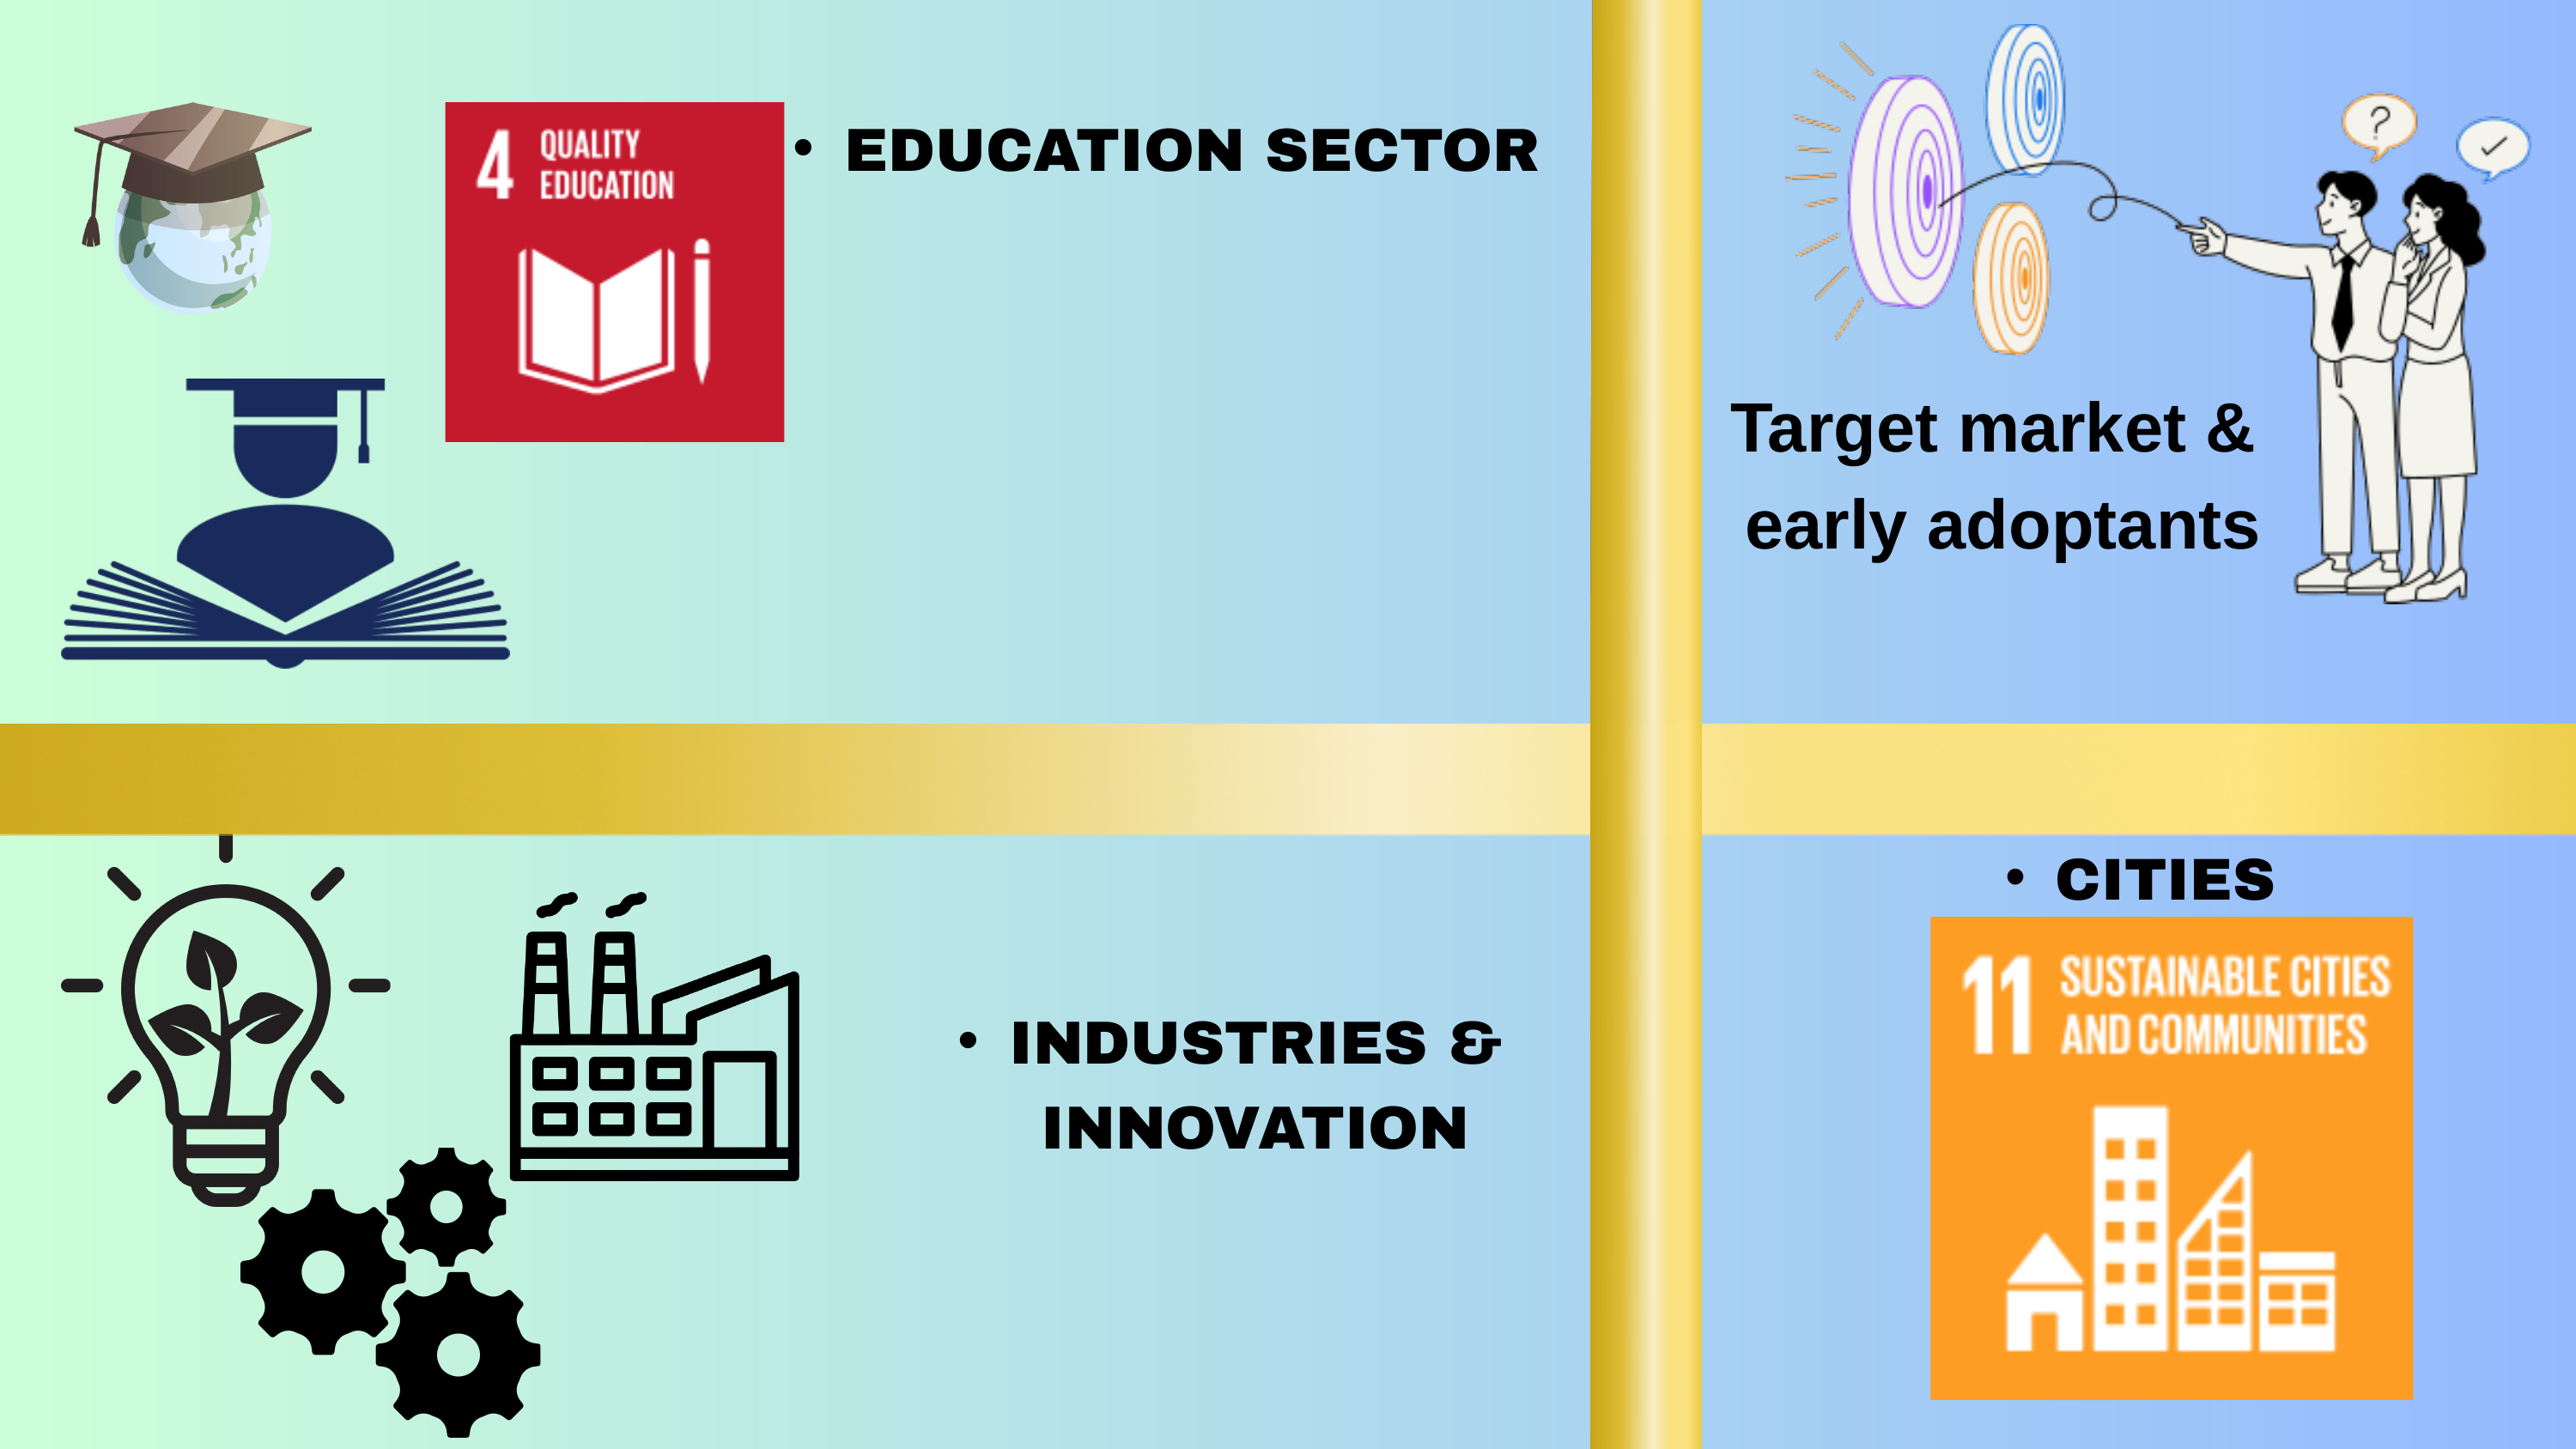

EDUCATION SECTOR

Target market &
early adoptants

CITIES

INDUSTRIES & INNOVATION